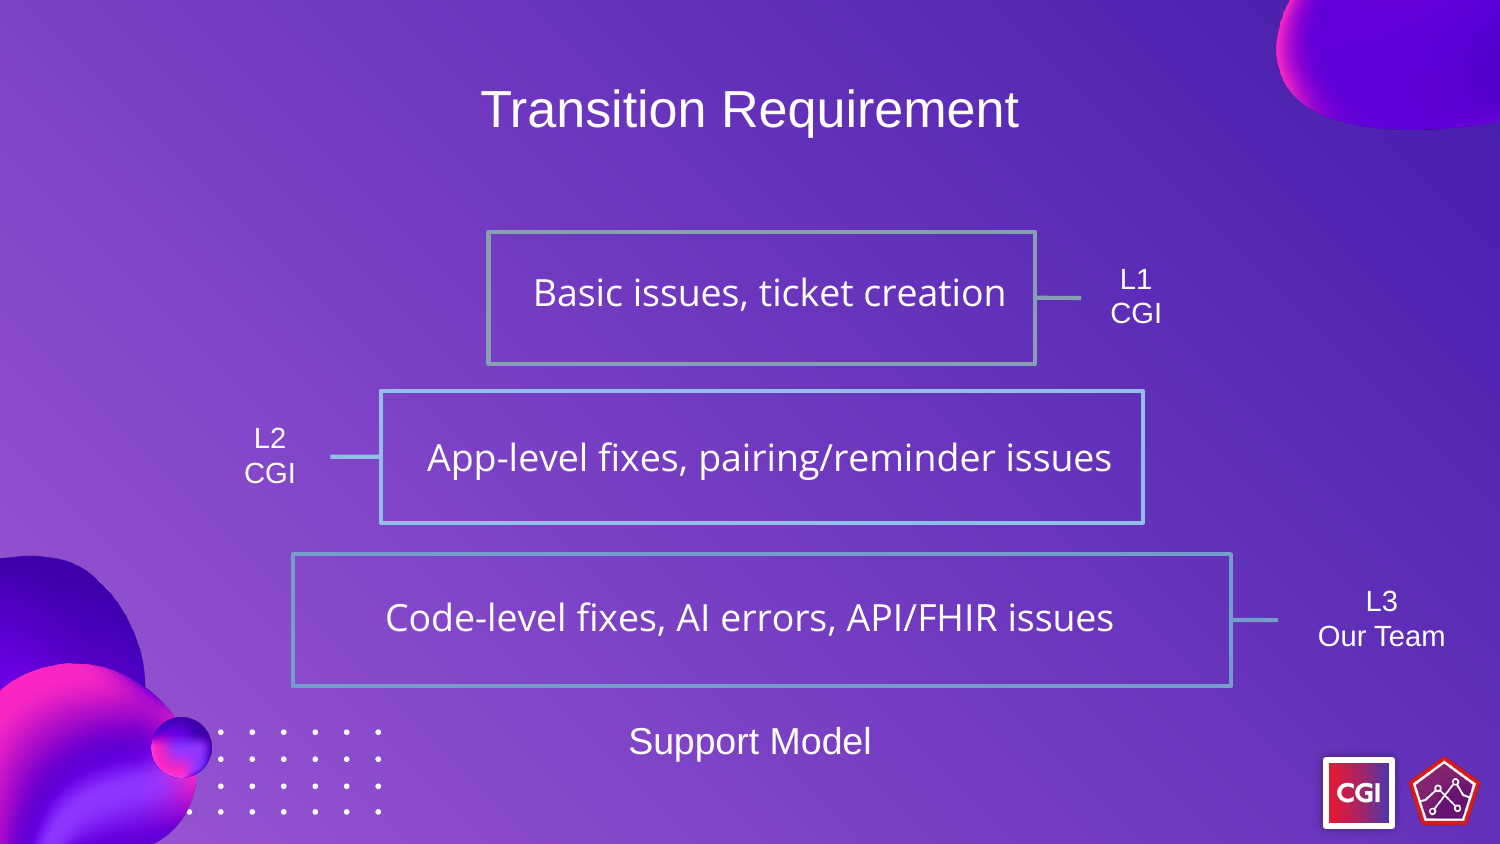

# Transition Requirement
Basic issues, ticket creation

L1
CGI
App-level fixes, pairing/reminder issues

L2
CGI
Code-level fixes, AI errors, API/FHIR issues
L3
Our Team
Support Model
Advanced troubleshooting & hotfixes
Wearable API maintenance
FHIR/HL7 interoperability support
AI model updates & monitoring

Our Team

Platform governance & compliance
Cloud hosting & security
SLA/usage reporting
Full data ownership

CGI